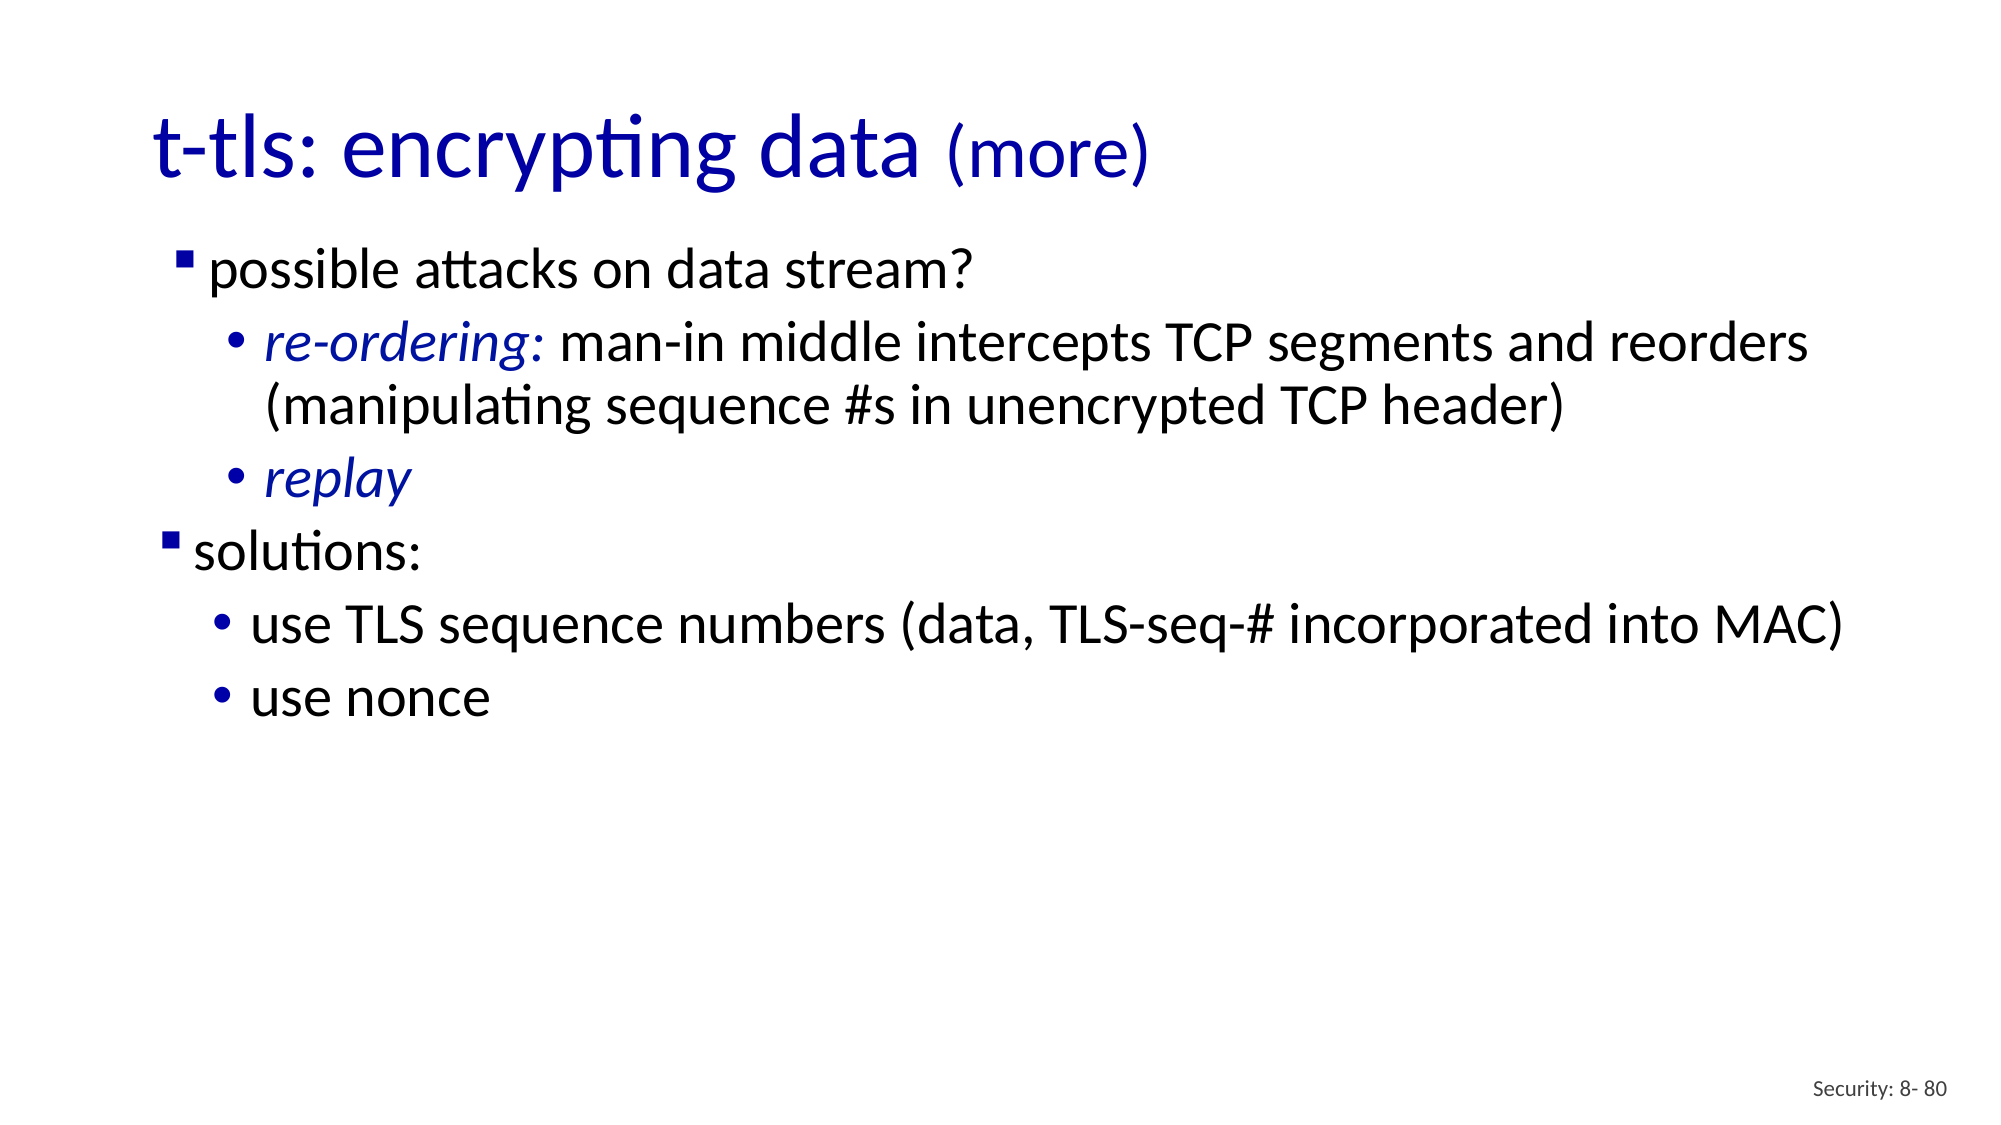

# t-tls: encrypting data (more)
possible attacks on data stream?
re-ordering: man-in middle intercepts TCP segments and reorders (manipulating sequence #s in unencrypted TCP header)
replay

solutions:
use TLS sequence numbers (data, TLS-seq-# incorporated into MAC)
use nonce
Security: 8- 80